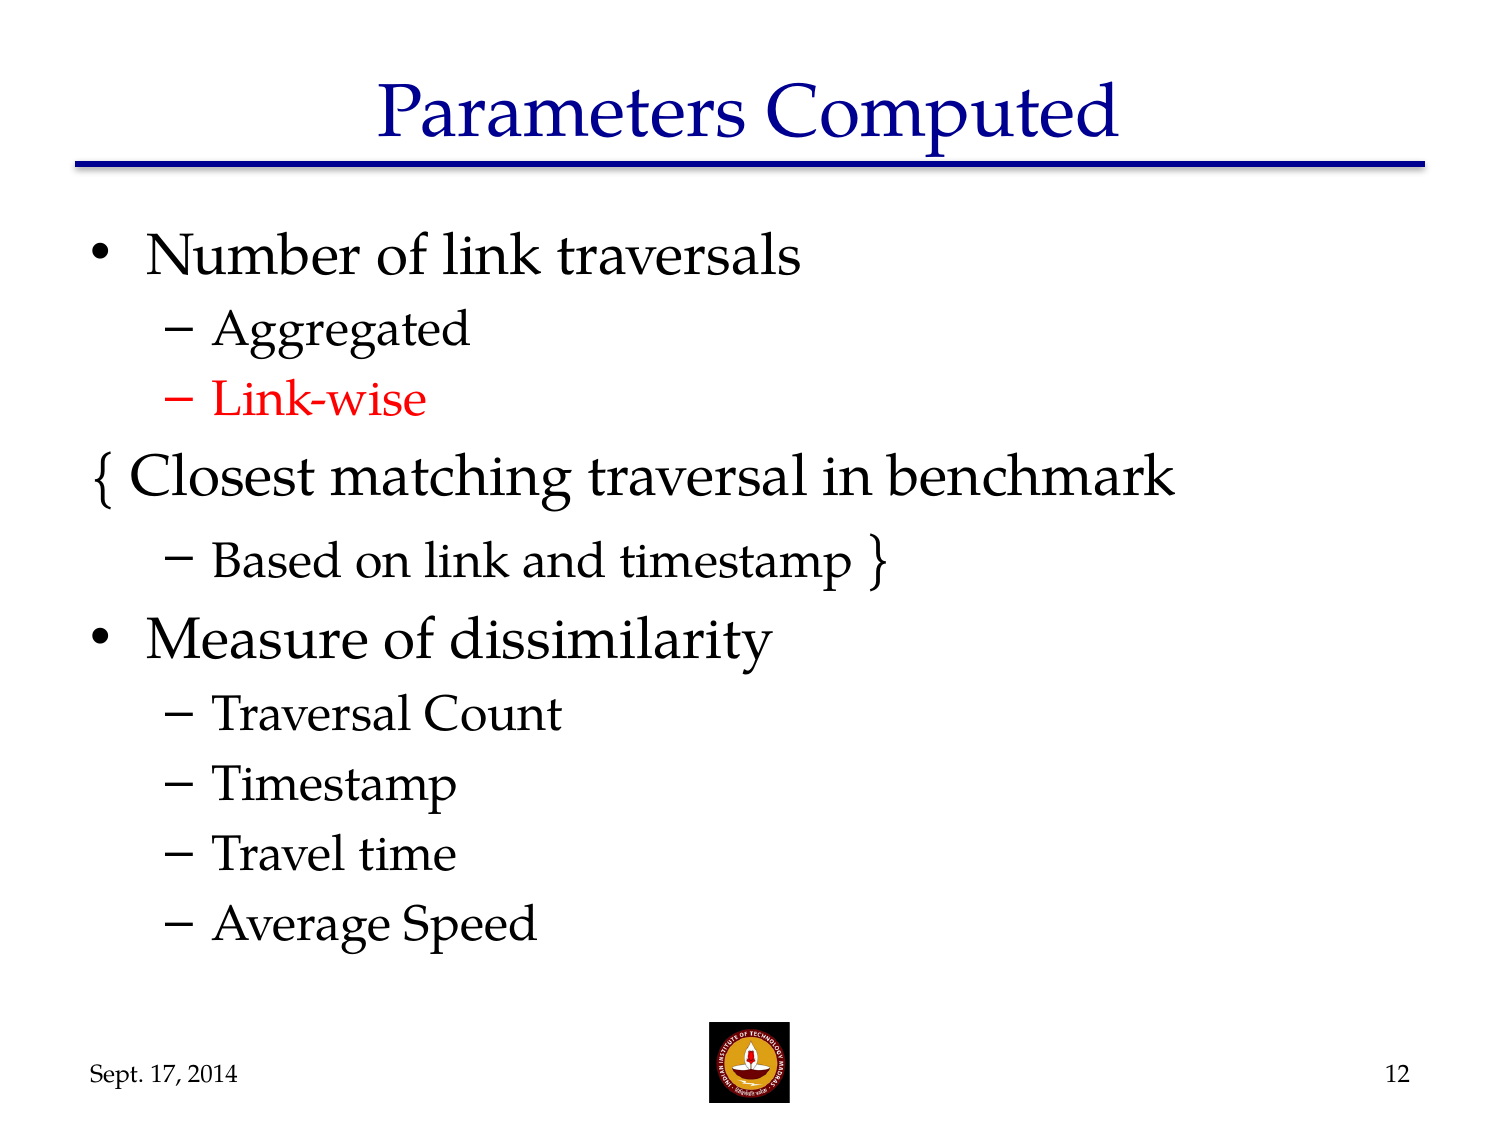

# Parameters Computed
Number of link traversals
Aggregated
Link-wise
{ Closest matching traversal in benchmark
Based on link and timestamp }
Measure of dissimilarity
Traversal Count
Timestamp
Travel time
Average Speed
Sept. 17, 2014
12